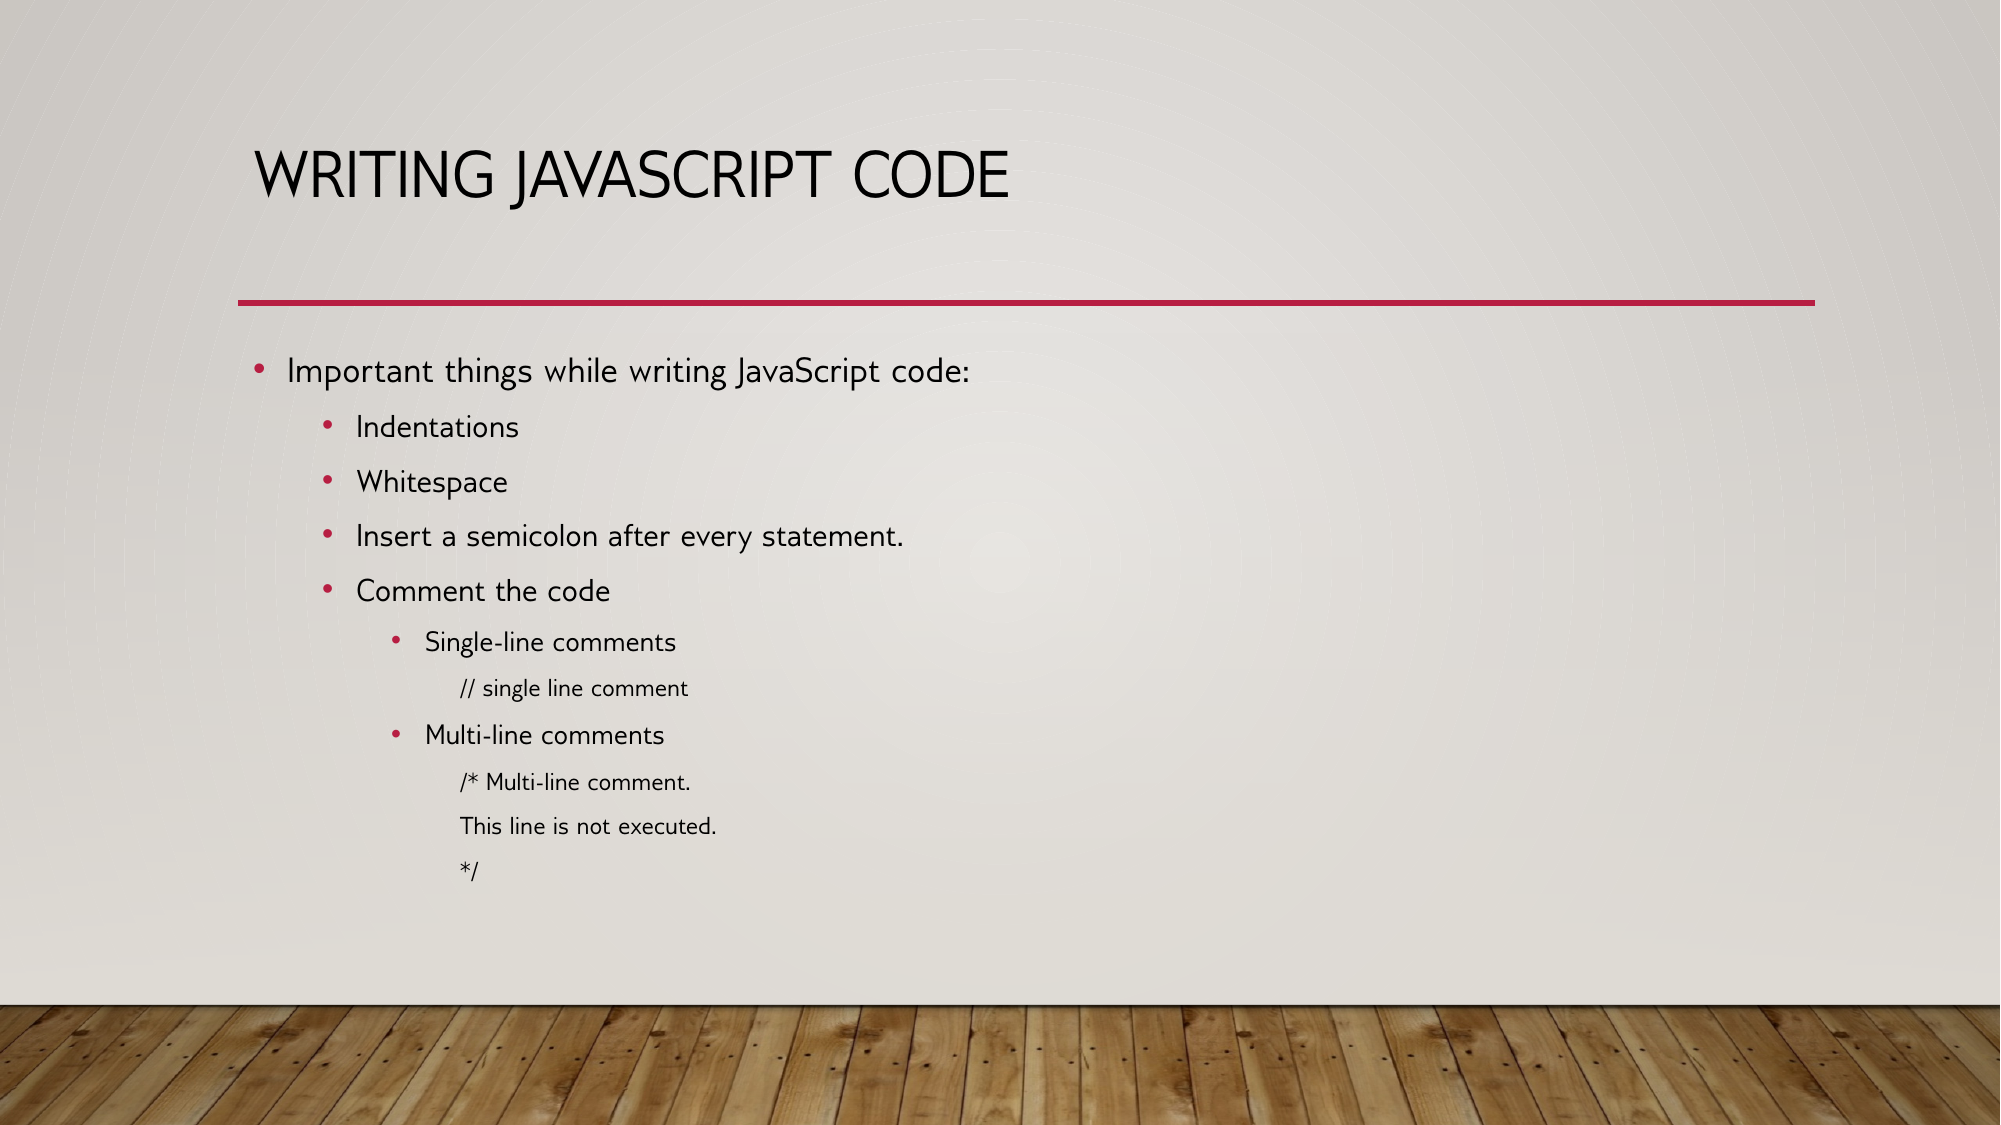

# Writing JavaScript Code
Important things while writing JavaScript code:
Indentations
Whitespace
Insert a semicolon after every statement.
Comment the code
Single-line comments
// single line comment
Multi-line comments
/* Multi-line comment.
This line is not executed.
*/